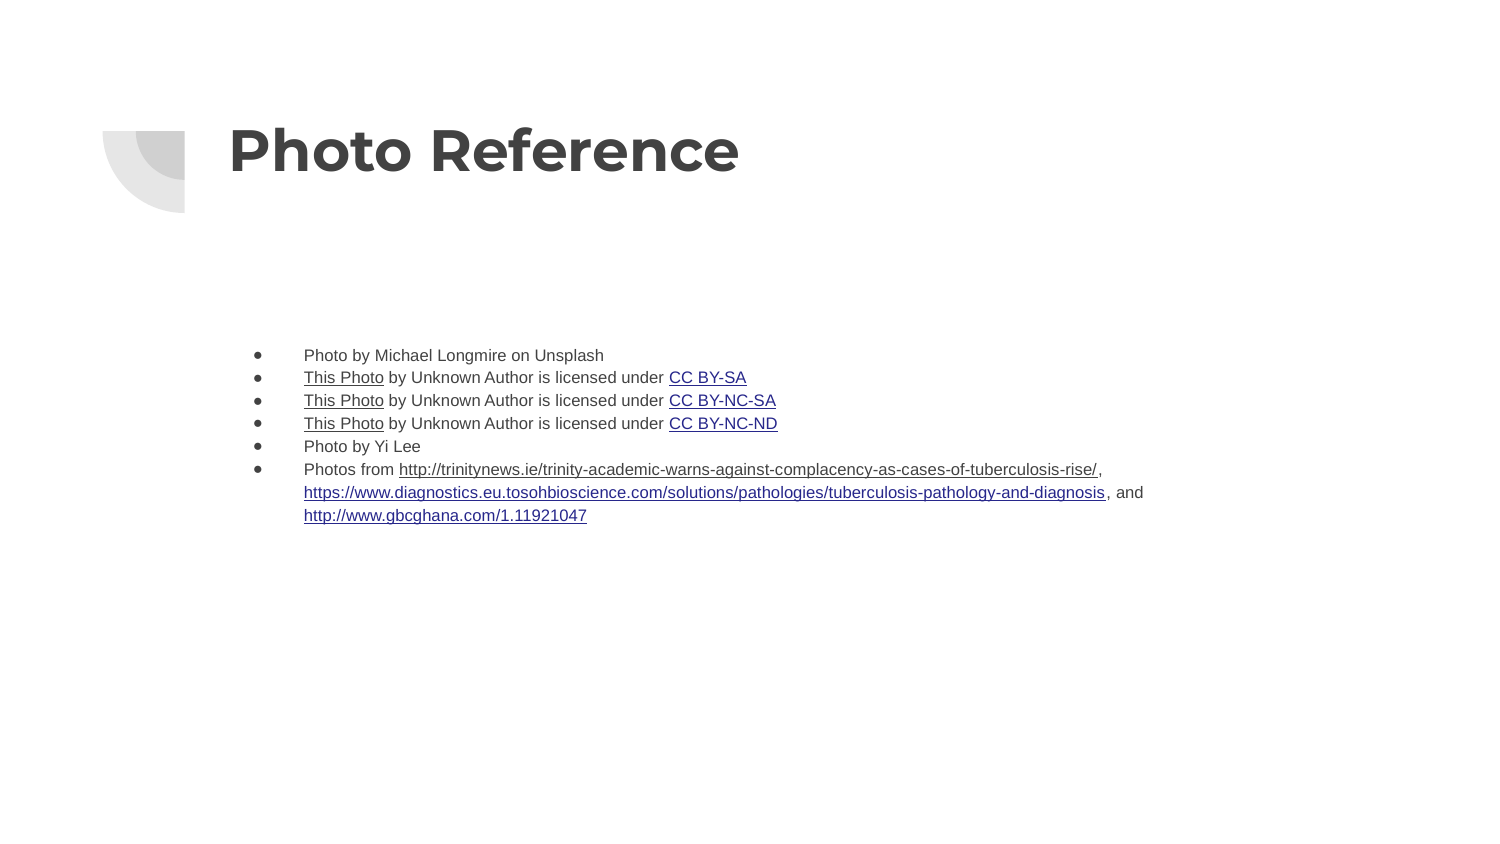

# Photo Reference
Photo by Michael Longmire on Unsplash
This Photo by Unknown Author is licensed under CC BY-SA
This Photo by Unknown Author is licensed under CC BY-NC-SA
This Photo by Unknown Author is licensed under CC BY-NC-ND
Photo by Yi Lee
Photos from http://trinitynews.ie/trinity-academic-warns-against-complacency-as-cases-of-tuberculosis-rise/, https://www.diagnostics.eu.tosohbioscience.com/solutions/pathologies/tuberculosis-pathology-and-diagnosis, and http://www.gbcghana.com/1.11921047